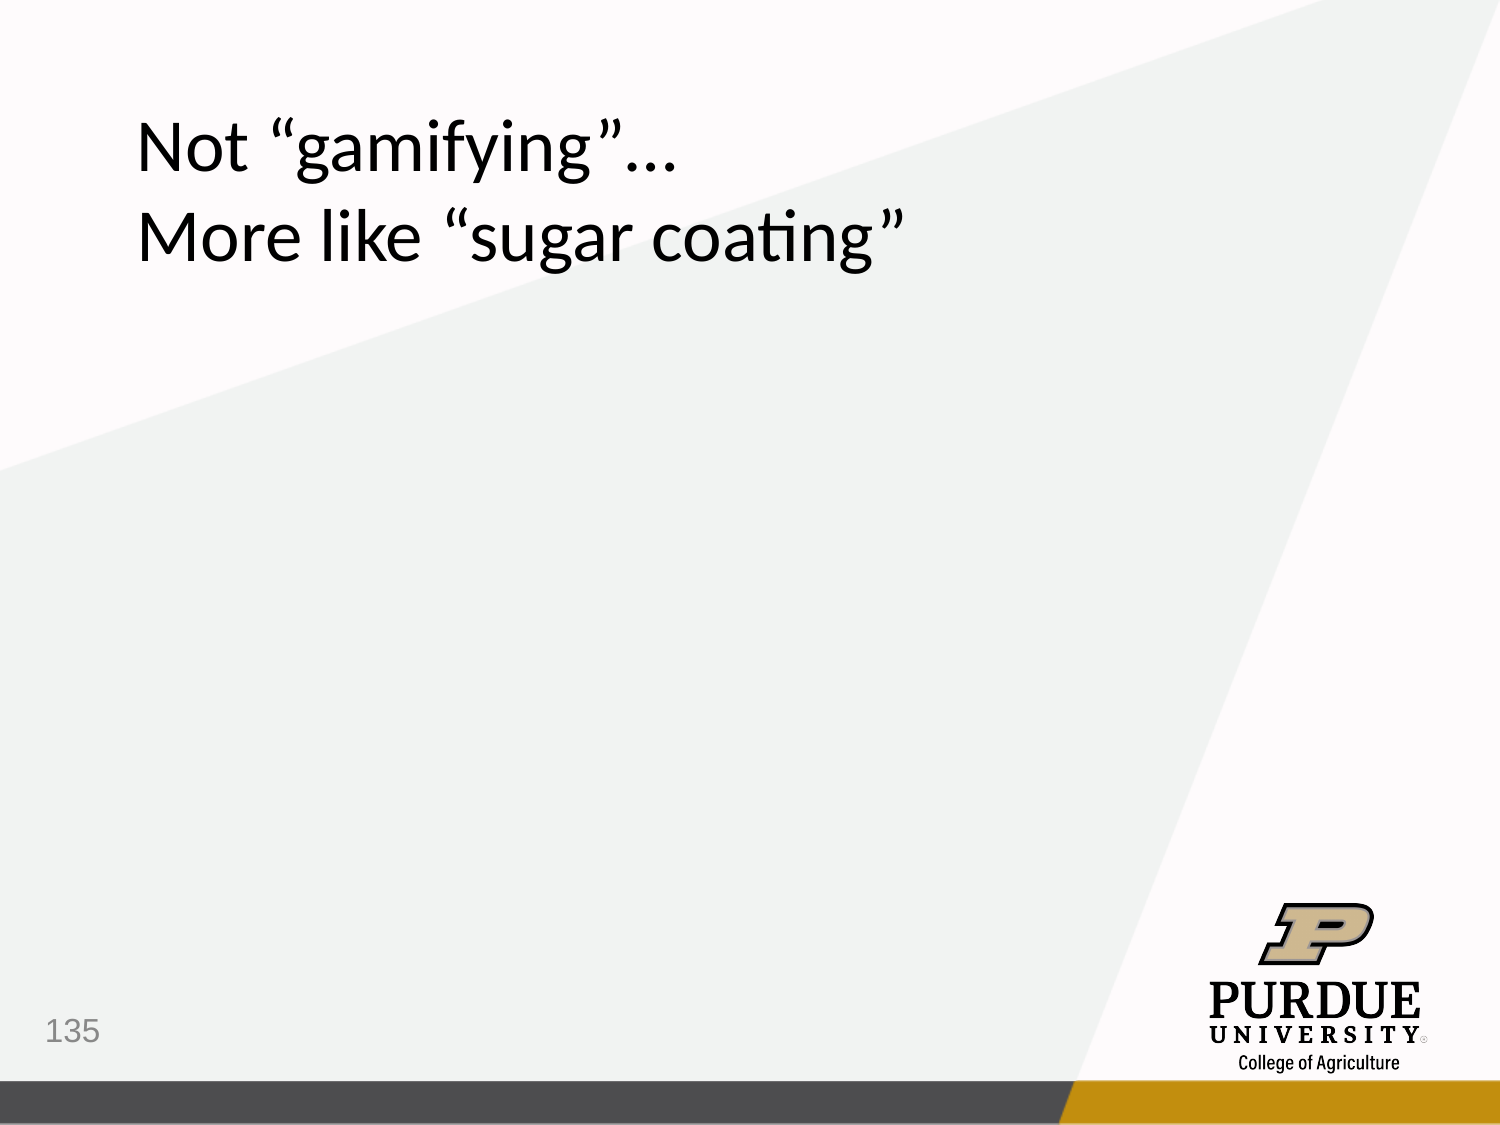

Not “gamifying”…
More like “sugar coating”

135